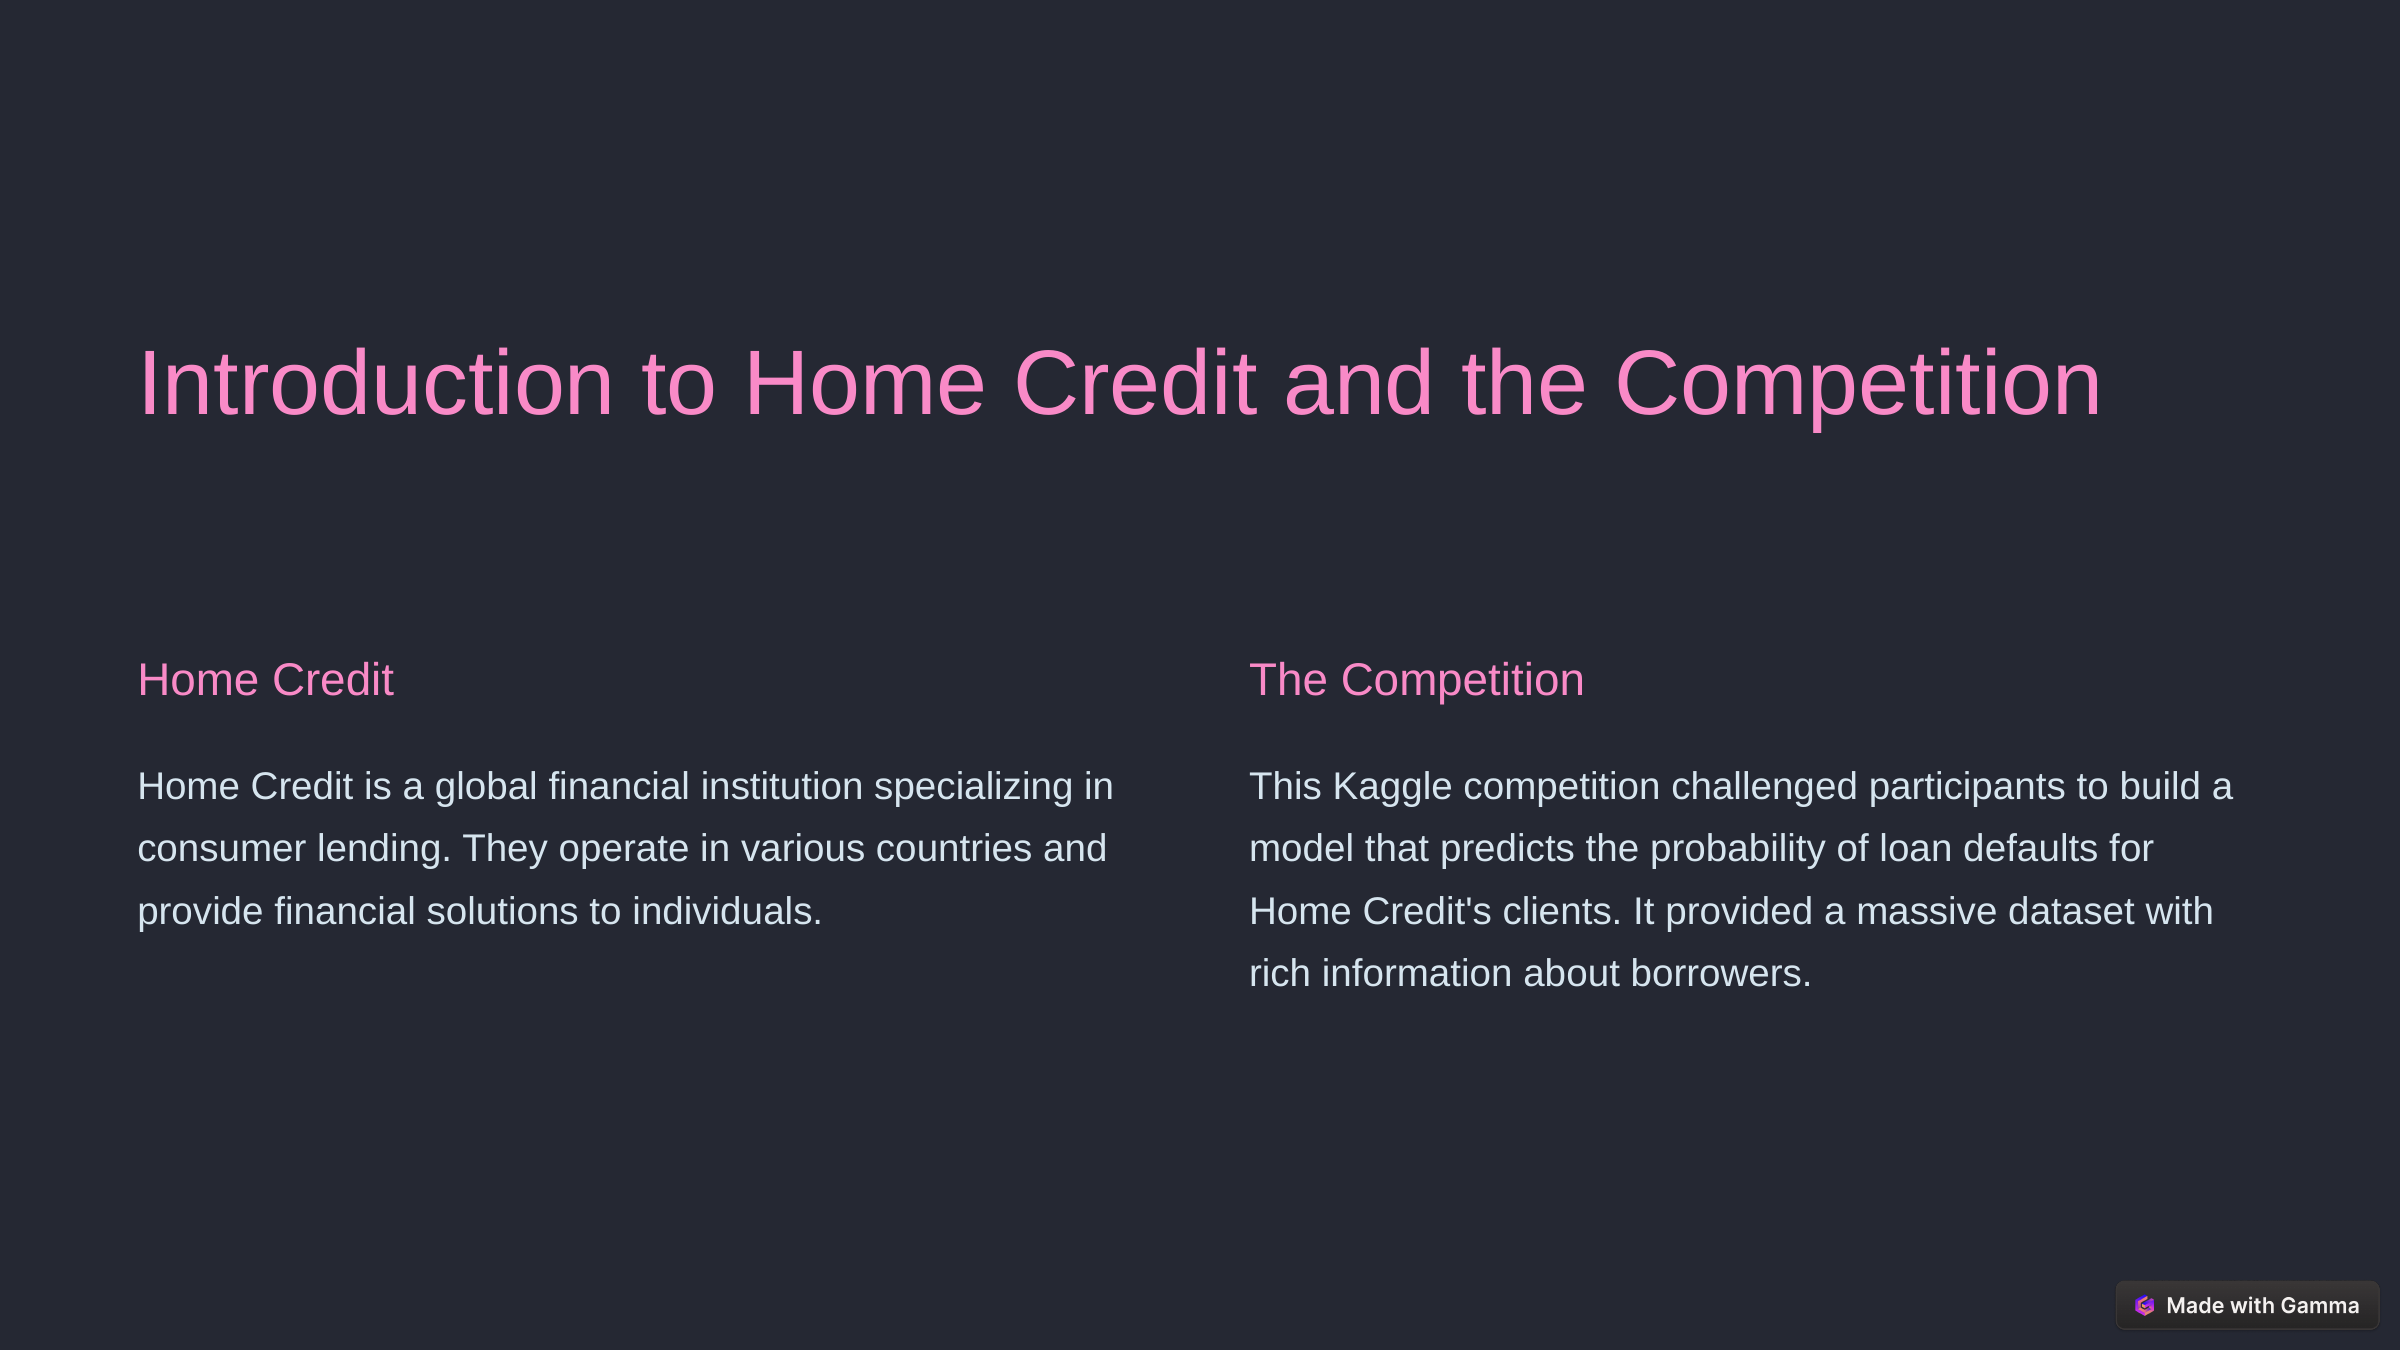

Introduction to Home Credit and the Competition
Home Credit
The Competition
Home Credit is a global financial institution specializing in consumer lending. They operate in various countries and provide financial solutions to individuals.
This Kaggle competition challenged participants to build a model that predicts the probability of loan defaults for Home Credit's clients. It provided a massive dataset with rich information about borrowers.